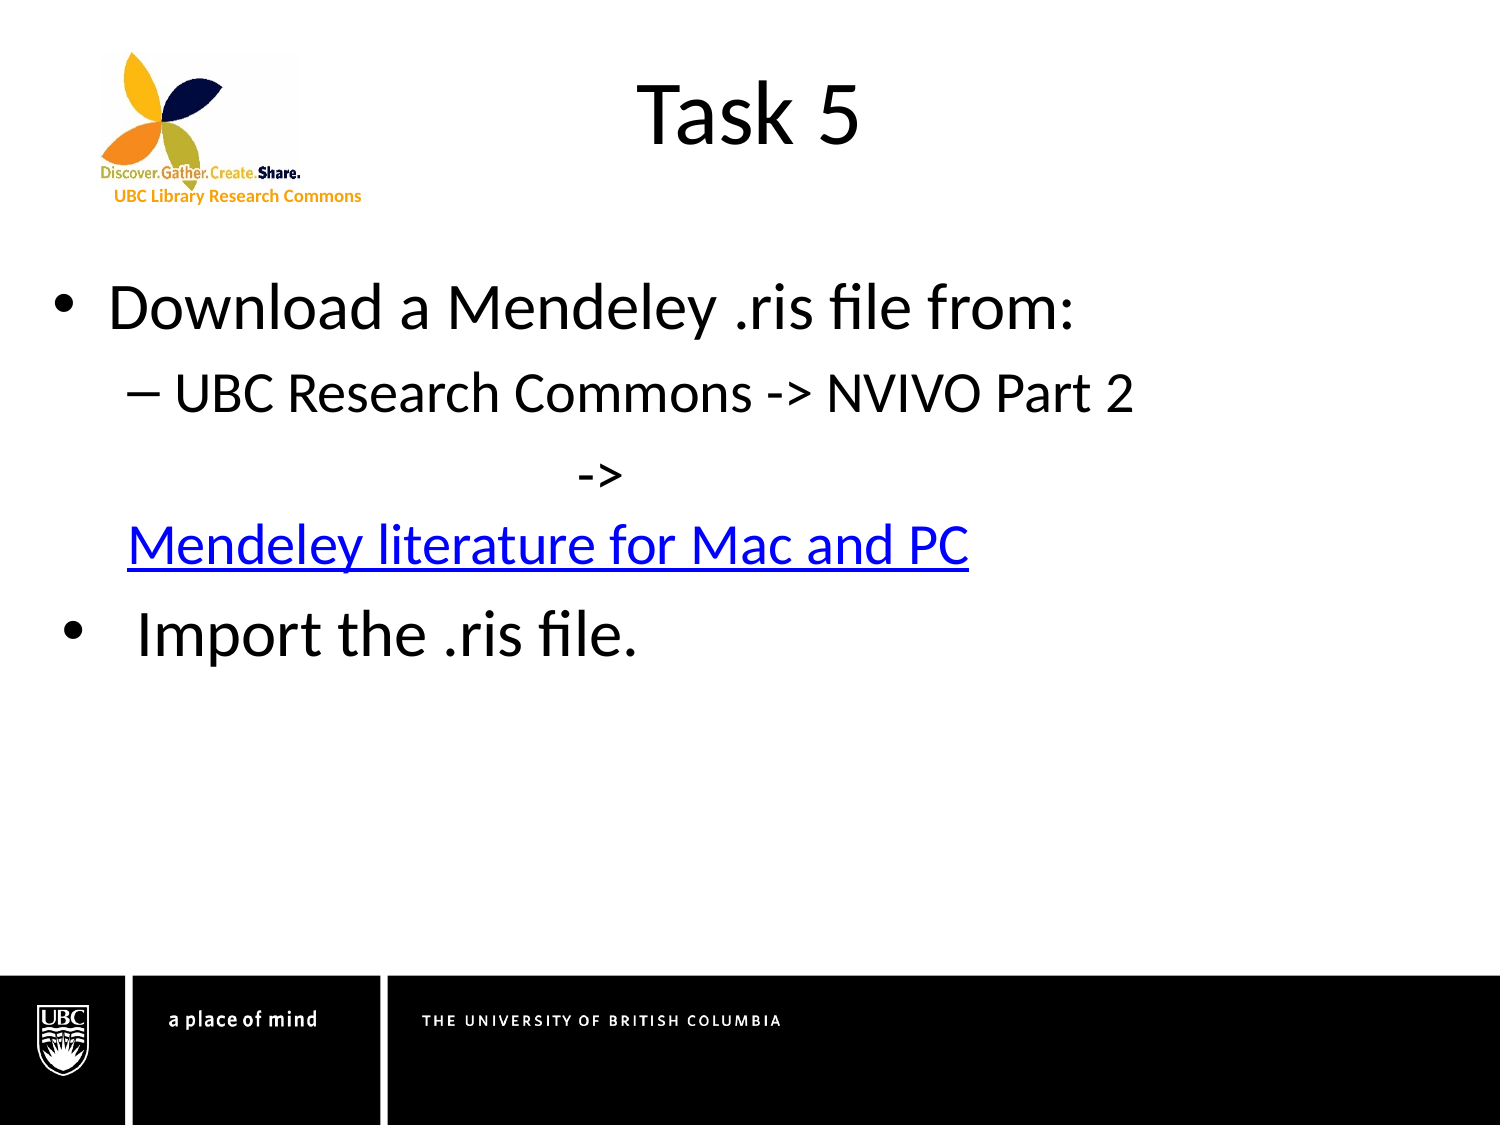

# Task 5
Download a Mendeley .ris file from:
UBC Research Commons -> NVIVO Part 2
  			-> Mendeley literature for Mac and PC
Import the .ris file.